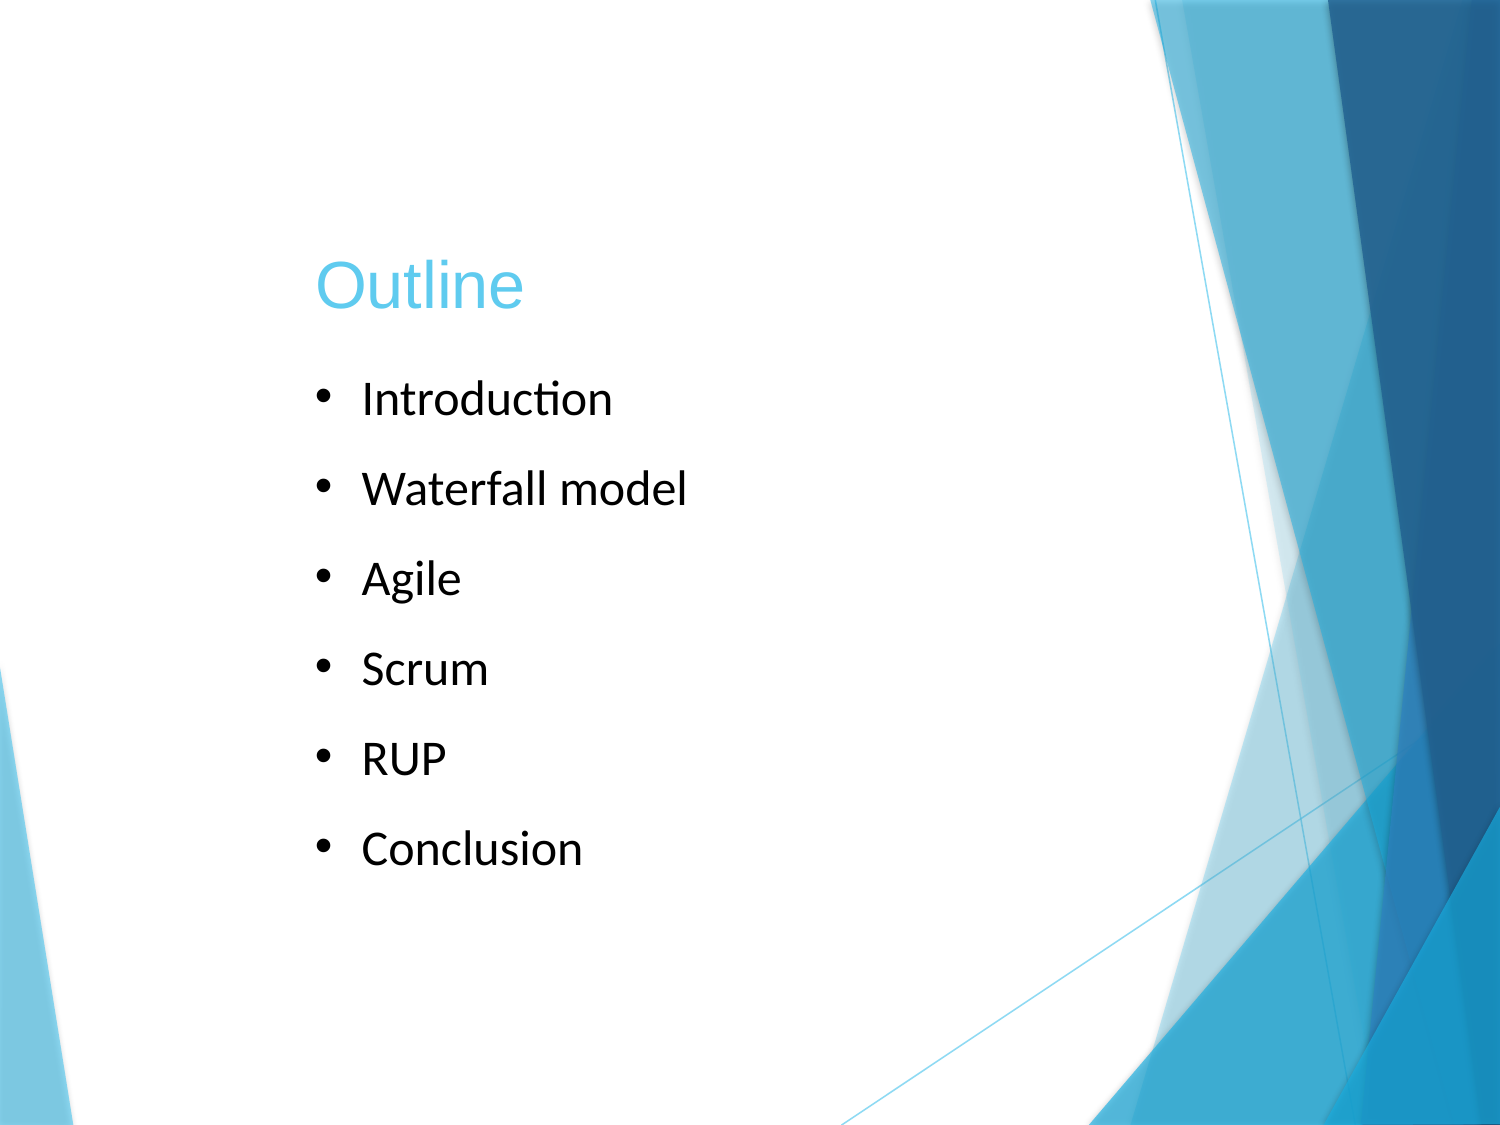

# Outline
Introduction
Waterfall model
Agile
Scrum
RUP
Conclusion